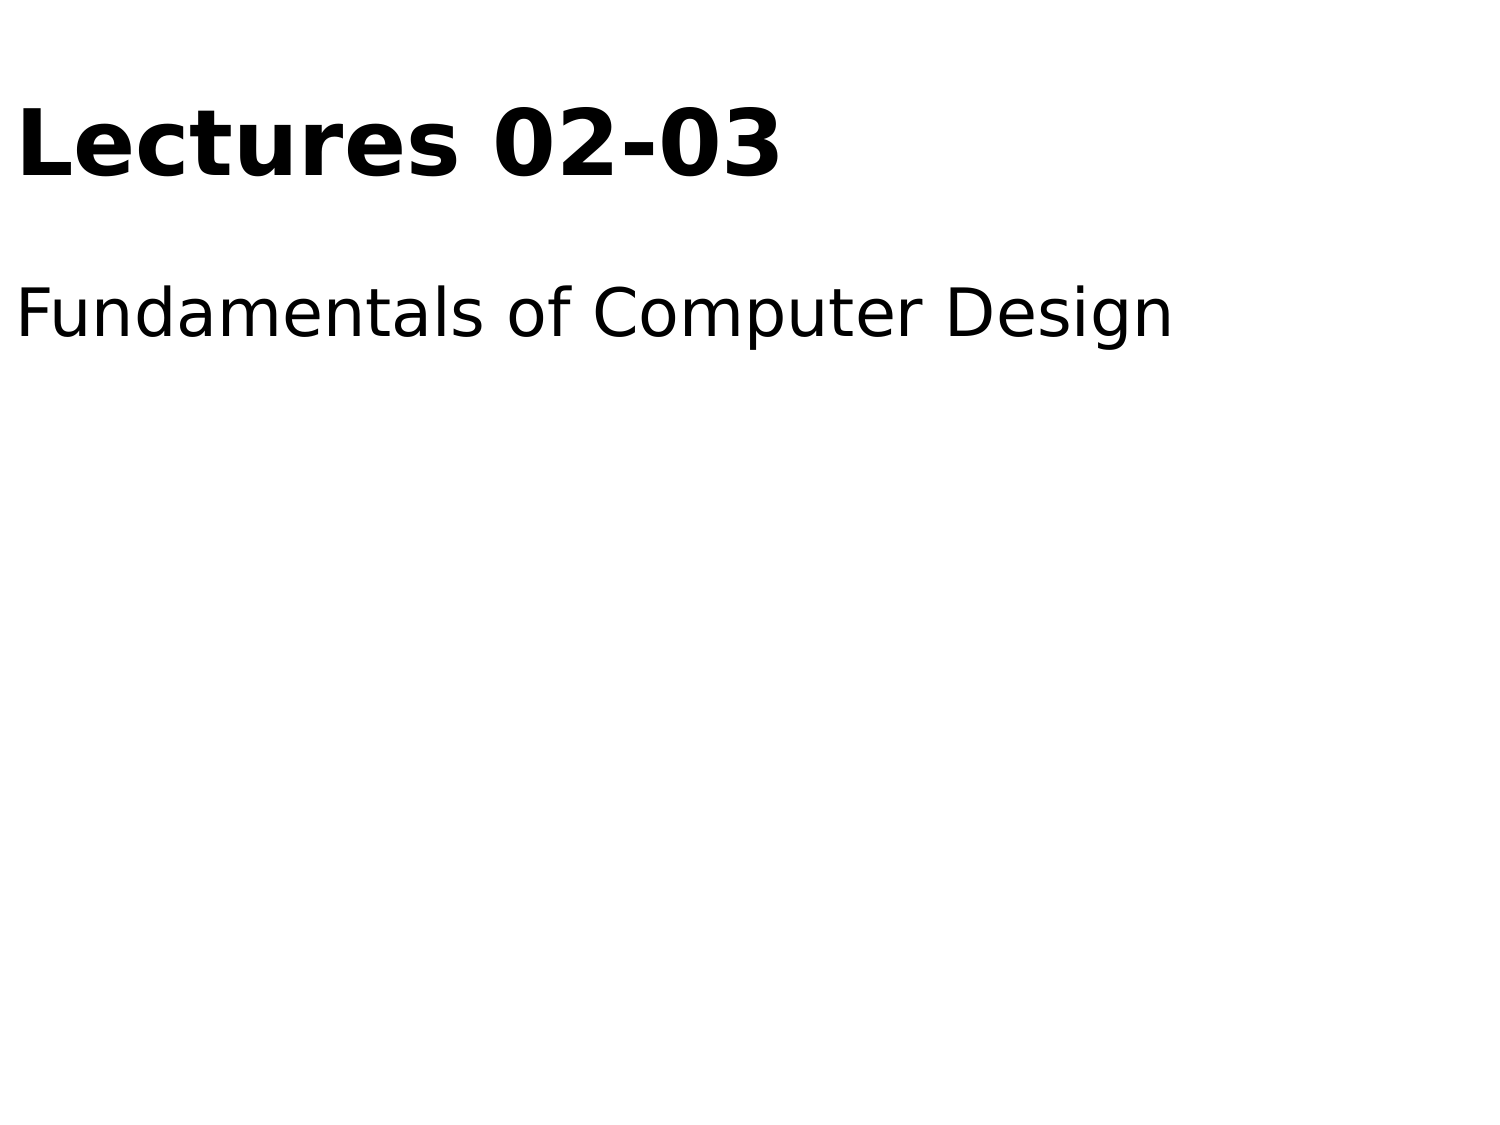

# Lectures 02-03
Fundamentals of Computer Design